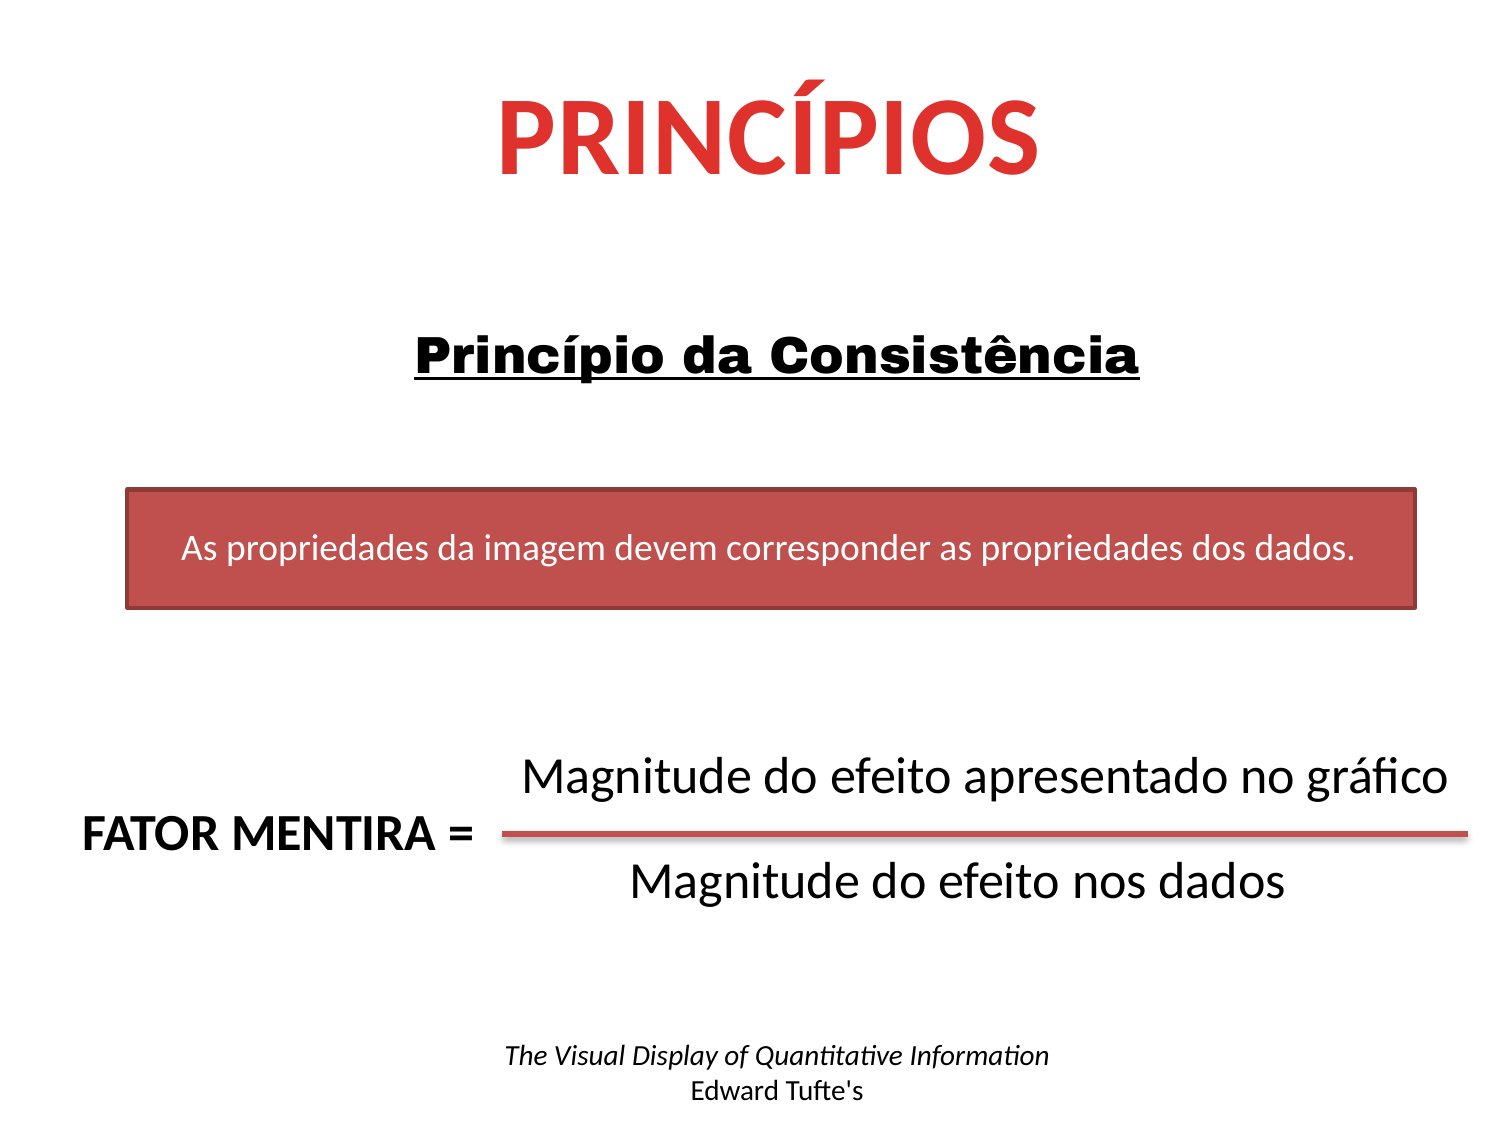

PRINCÍPIOS
Princípio da Consistência

As propriedades da imagem devem corresponder as propriedades dos dados.
Magnitude do efeito apresentado no gráfico
FATOR MENTIRA =
Magnitude do efeito nos dados
The Visual Display of Quantitative Information
Edward Tufte's